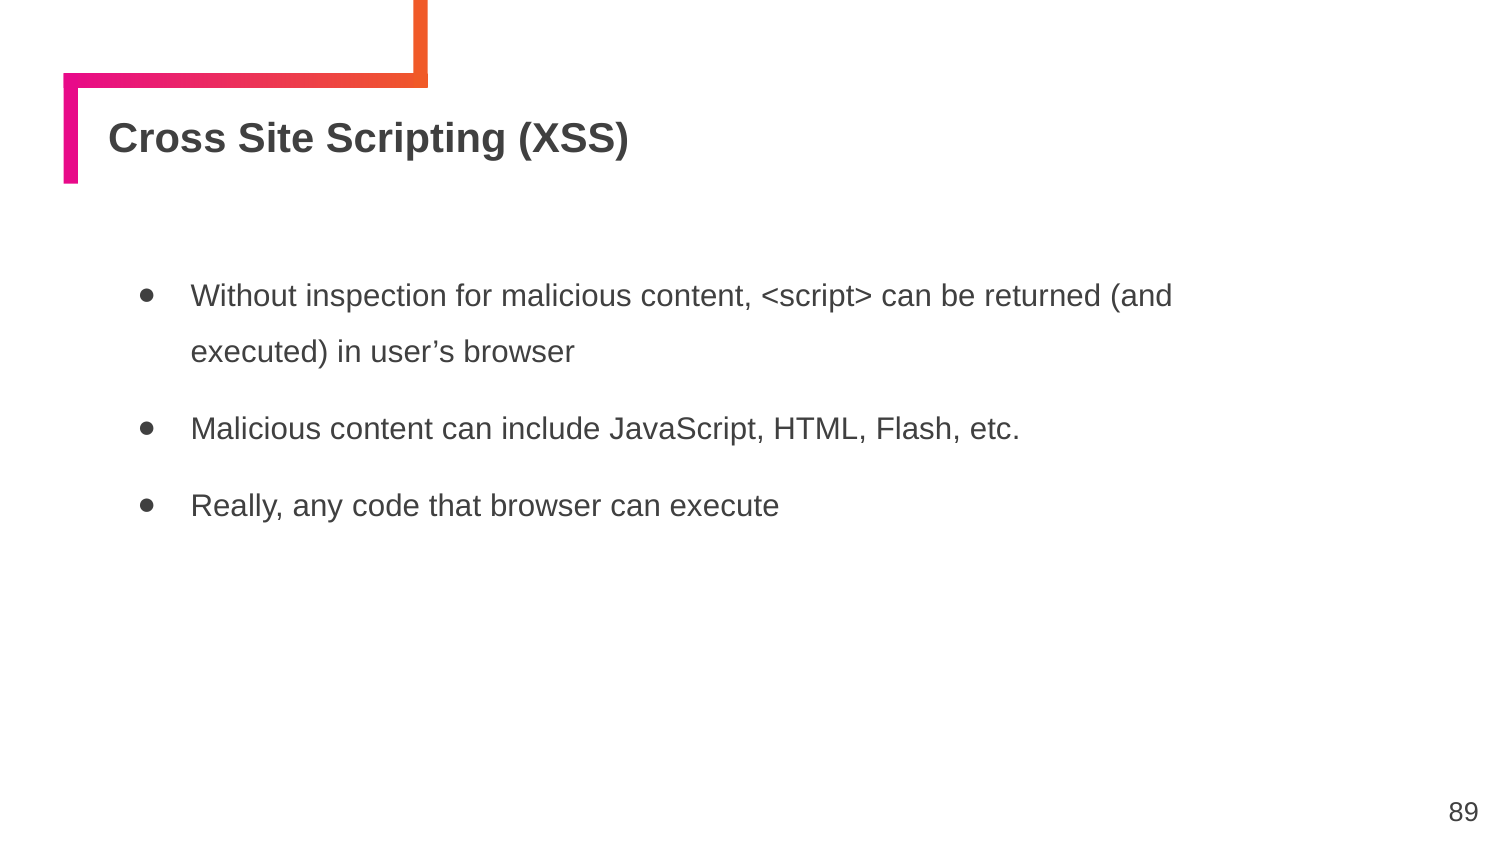

# Cross Site Scripting (XSS)
Without inspection for malicious content, <script> can be returned (and executed) in user’s browser
Malicious content can include JavaScript, HTML, Flash, etc.
Really, any code that browser can execute
89